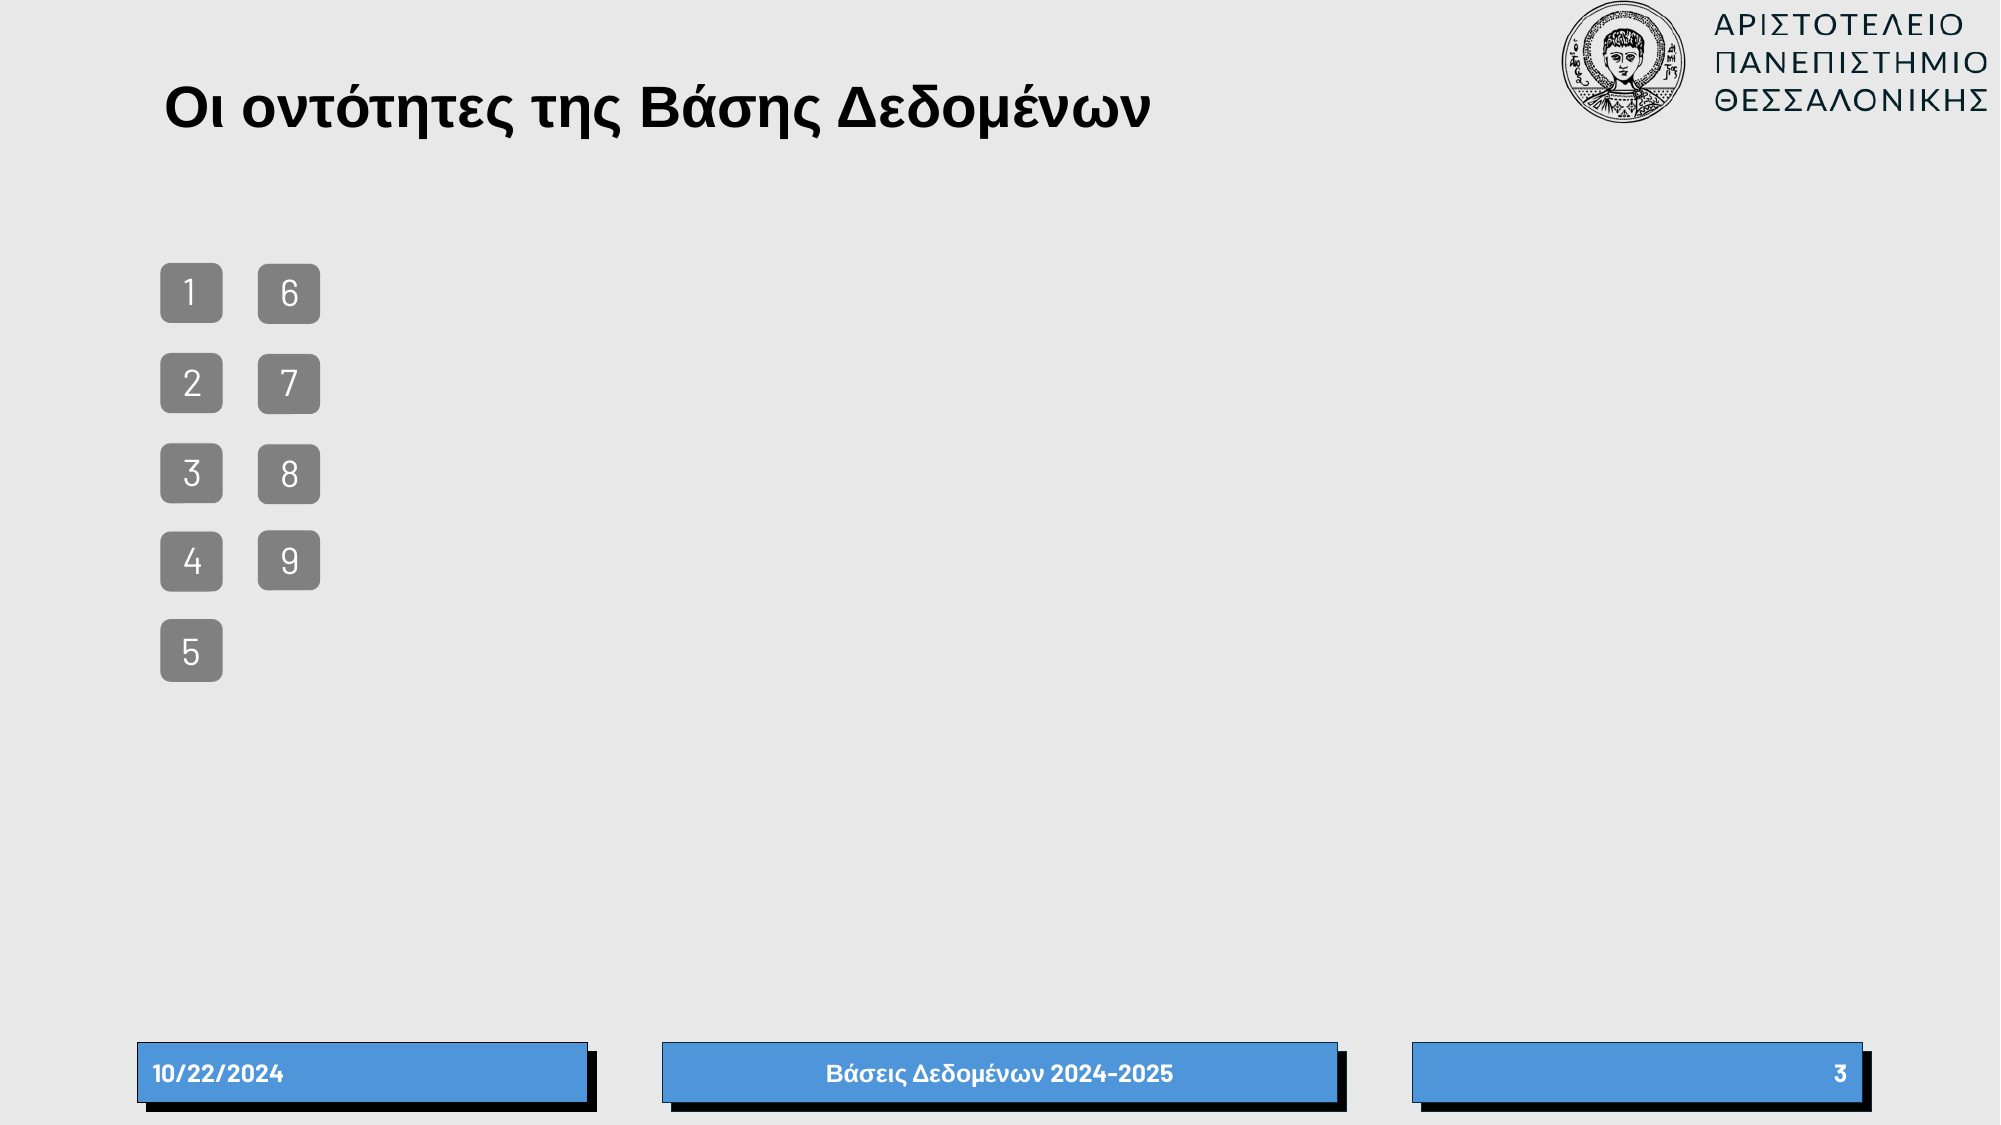

# Οι οντότητες της Βάσης Δεδομένων
 1
 6

 2
 7

 3
 8

 4
 9

 5

10/22/2024
Βάσεις Δεδομένων 2024-2025
3